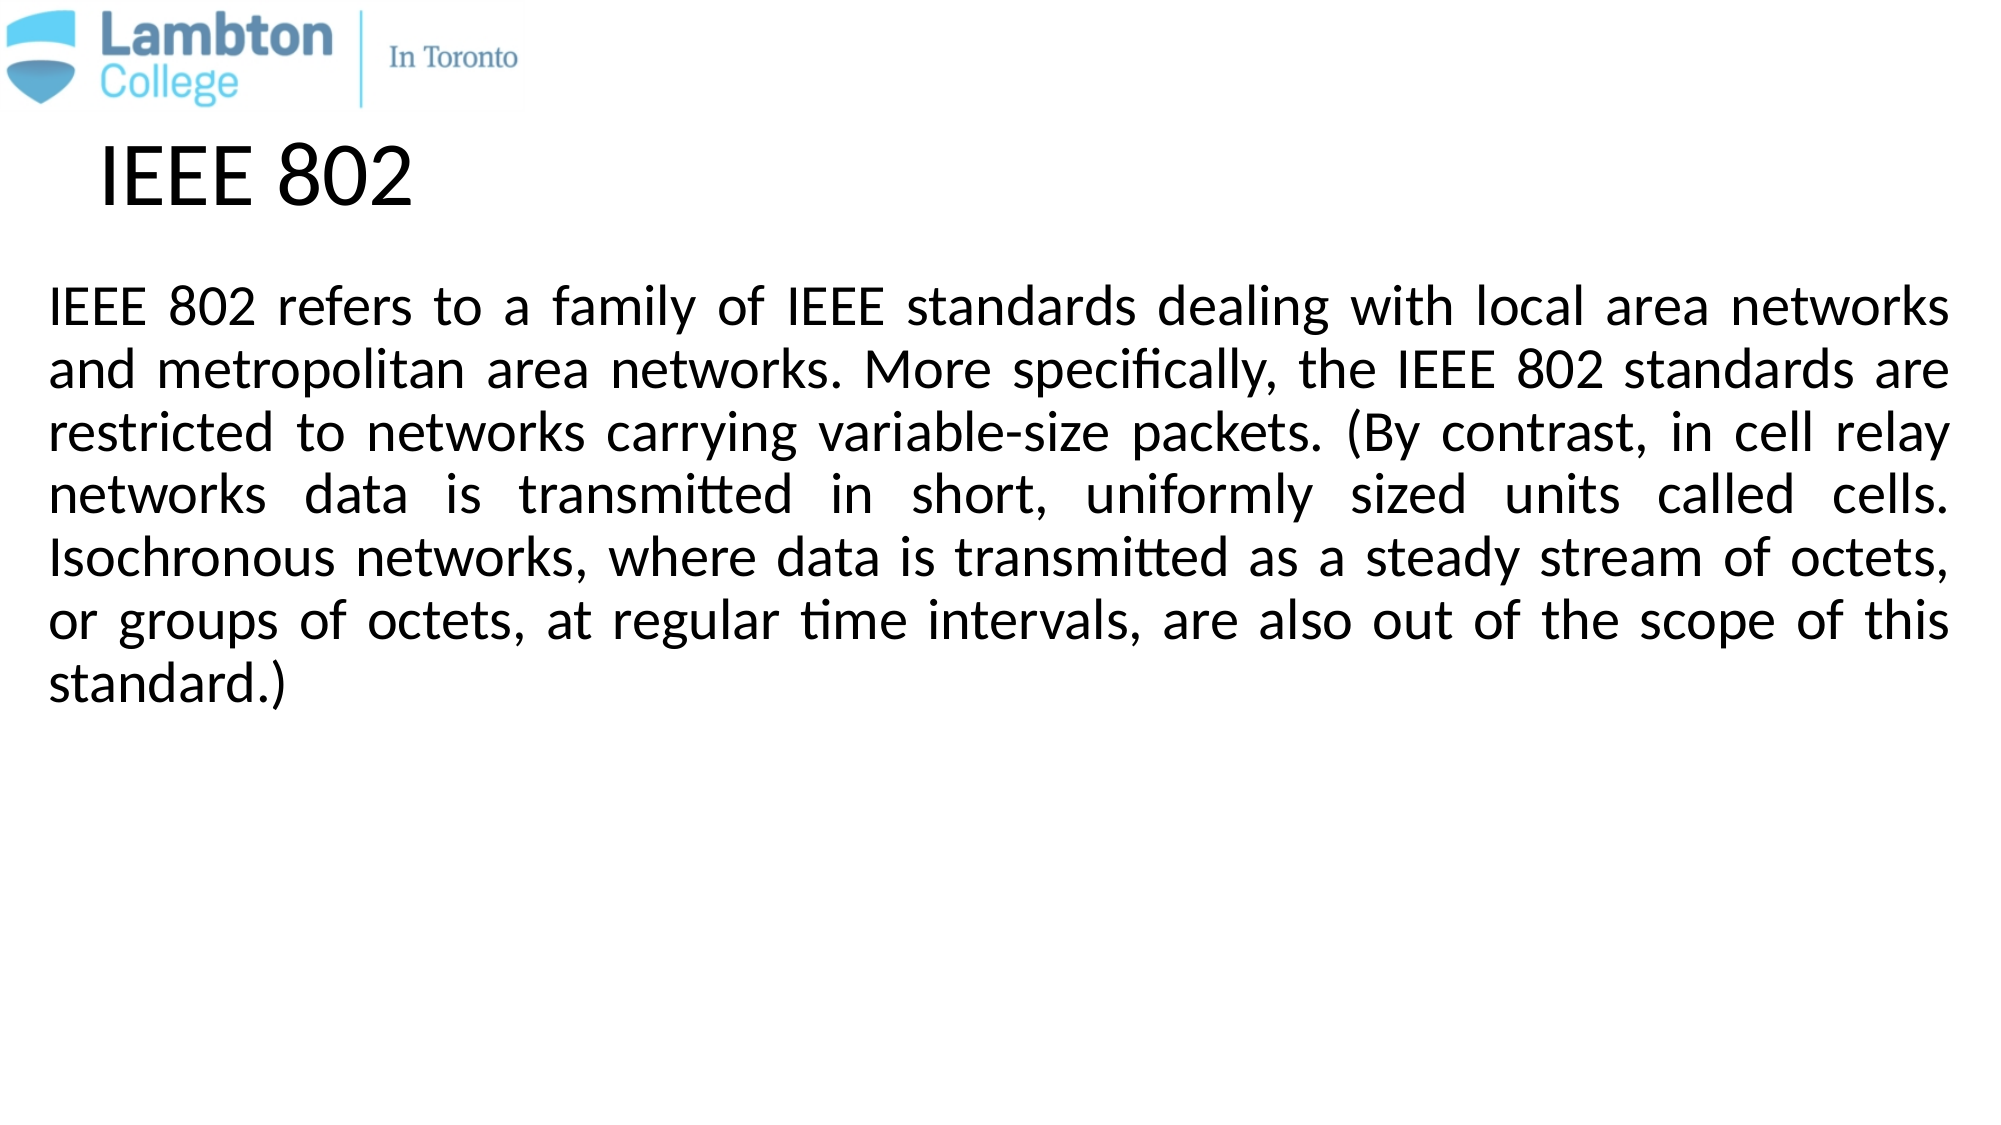

# IEEE 802
IEEE 802 refers to a family of IEEE standards dealing with local area networks and metropolitan area networks. More specifically, the IEEE 802 standards are restricted to networks carrying variable-size packets. (By contrast, in cell relay networks data is transmitted in short, uniformly sized units called cells. Isochronous networks, where data is transmitted as a steady stream of octets, or groups of octets, at regular time intervals, are also out of the scope of this standard.)